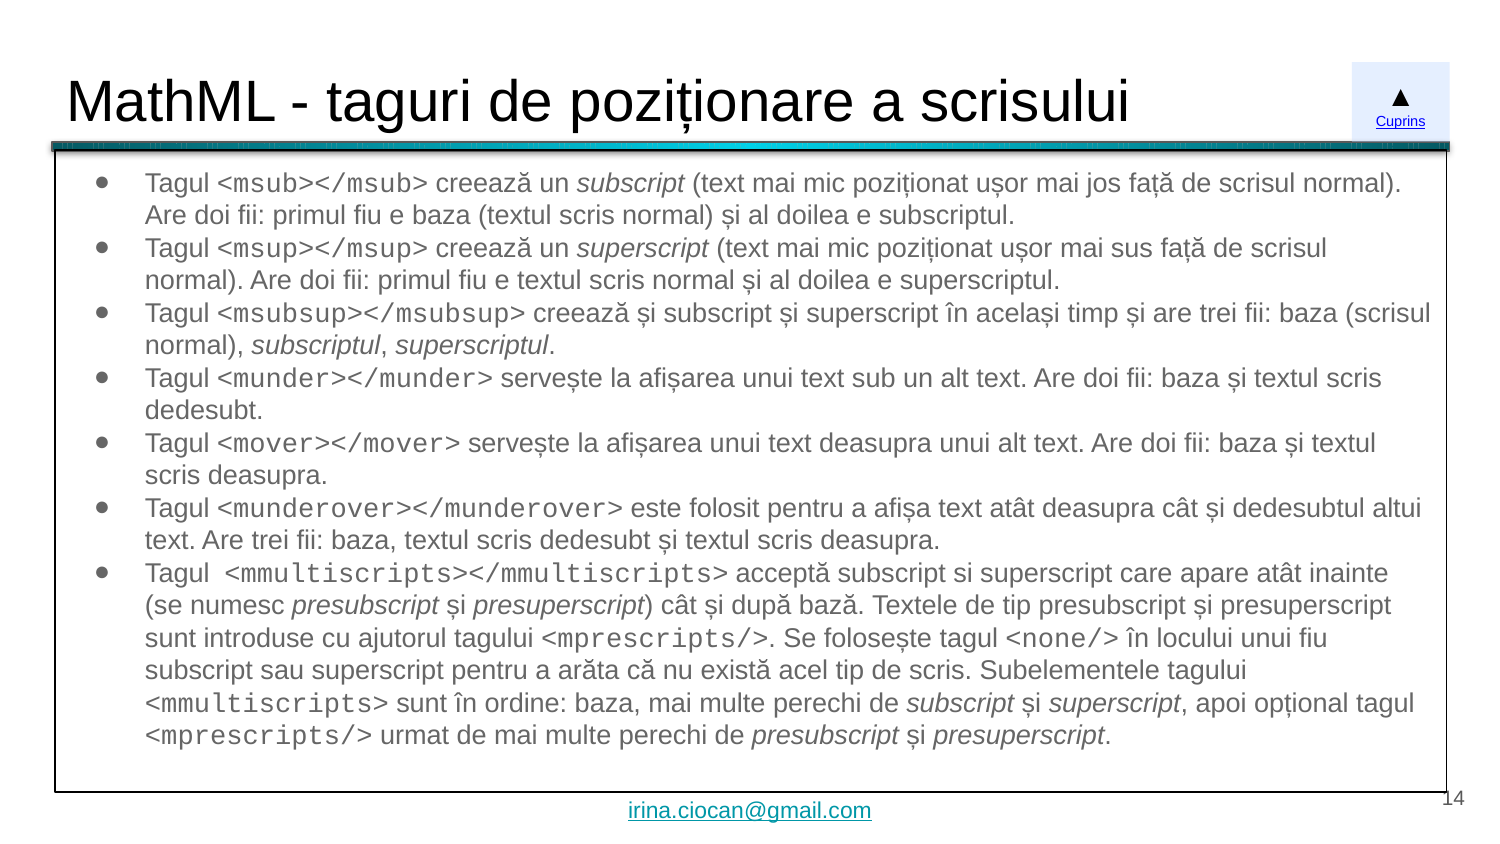

# MathML - taguri de poziționare a scrisului
▲
Cuprins

Tagul <msub></msub> creează un subscript (text mai mic poziționat ușor mai jos față de scrisul normal). Are doi fii: primul fiu e baza (textul scris normal) și al doilea e subscriptul.
Tagul <msup></msup> creează un superscript (text mai mic poziționat ușor mai sus față de scrisul normal). Are doi fii: primul fiu e textul scris normal și al doilea e superscriptul.
Tagul <msubsup></msubsup> creează și subscript și superscript în același timp și are trei fii: baza (scrisul normal), subscriptul, superscriptul.
Tagul <munder></munder> servește la afișarea unui text sub un alt text. Are doi fii: baza și textul scris dedesubt.
Tagul <mover></mover> servește la afișarea unui text deasupra unui alt text. Are doi fii: baza și textul scris deasupra.
Tagul <munderover></munderover> este folosit pentru a afișa text atât deasupra cât și dedesubtul altui text. Are trei fii: baza, textul scris dedesubt și textul scris deasupra.
Tagul  <mmultiscripts></mmultiscripts> acceptă subscript si superscript care apare atât inainte (se numesc presubscript și presuperscript) cât și după bază. Textele de tip presubscript și presuperscript sunt introduse cu ajutorul tagului <mprescripts/>. Se folosește tagul <none/> în locului unui fiu subscript sau superscript pentru a arăta că nu există acel tip de scris. Subelementele tagului <mmultiscripts> sunt în ordine: baza, mai multe perechi de subscript și superscript, apoi opțional tagul <mprescripts/> urmat de mai multe perechi de presubscript și presuperscript.
14
irina.ciocan@gmail.com